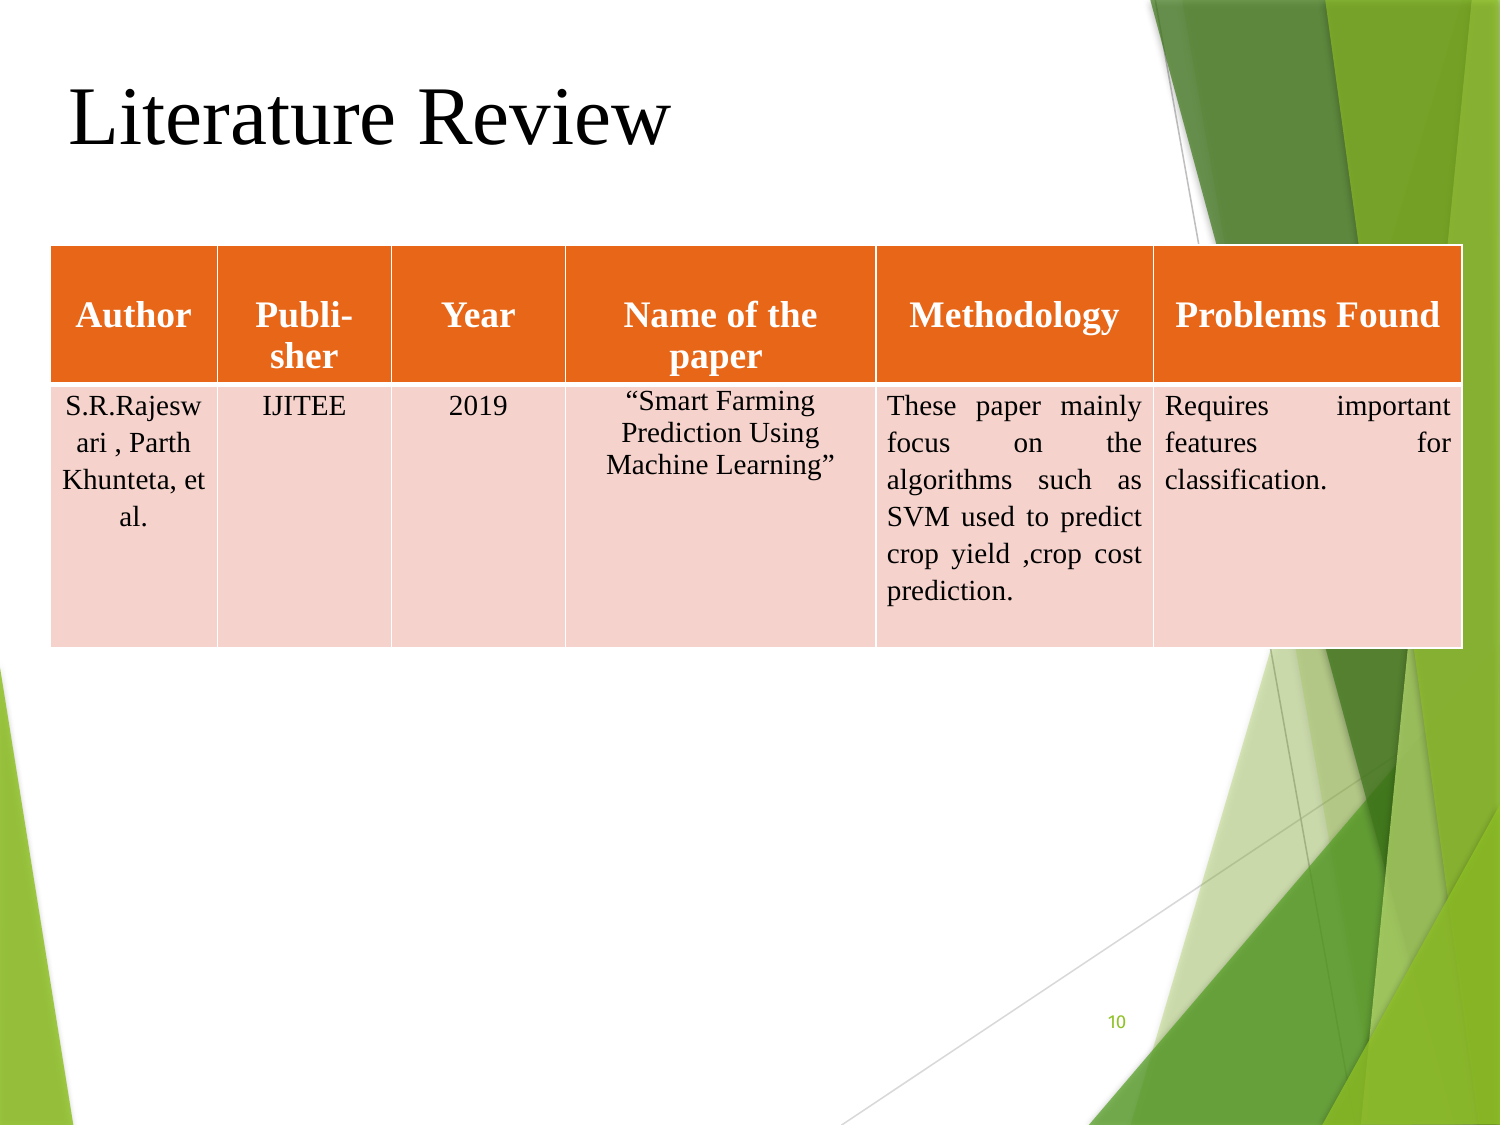

Literature Review
| Author | Publi-sher | Year | Name of the paper | Methodology | Problems Found |
| --- | --- | --- | --- | --- | --- |
| S.R.Rajeswari , Parth Khunteta, et al. | IJITEE | 2019 | “Smart Farming Prediction Using Machine Learning” | These paper mainly focus on the algorithms such as SVM used to predict crop yield ,crop cost prediction. | Requires important features for classification. |
10